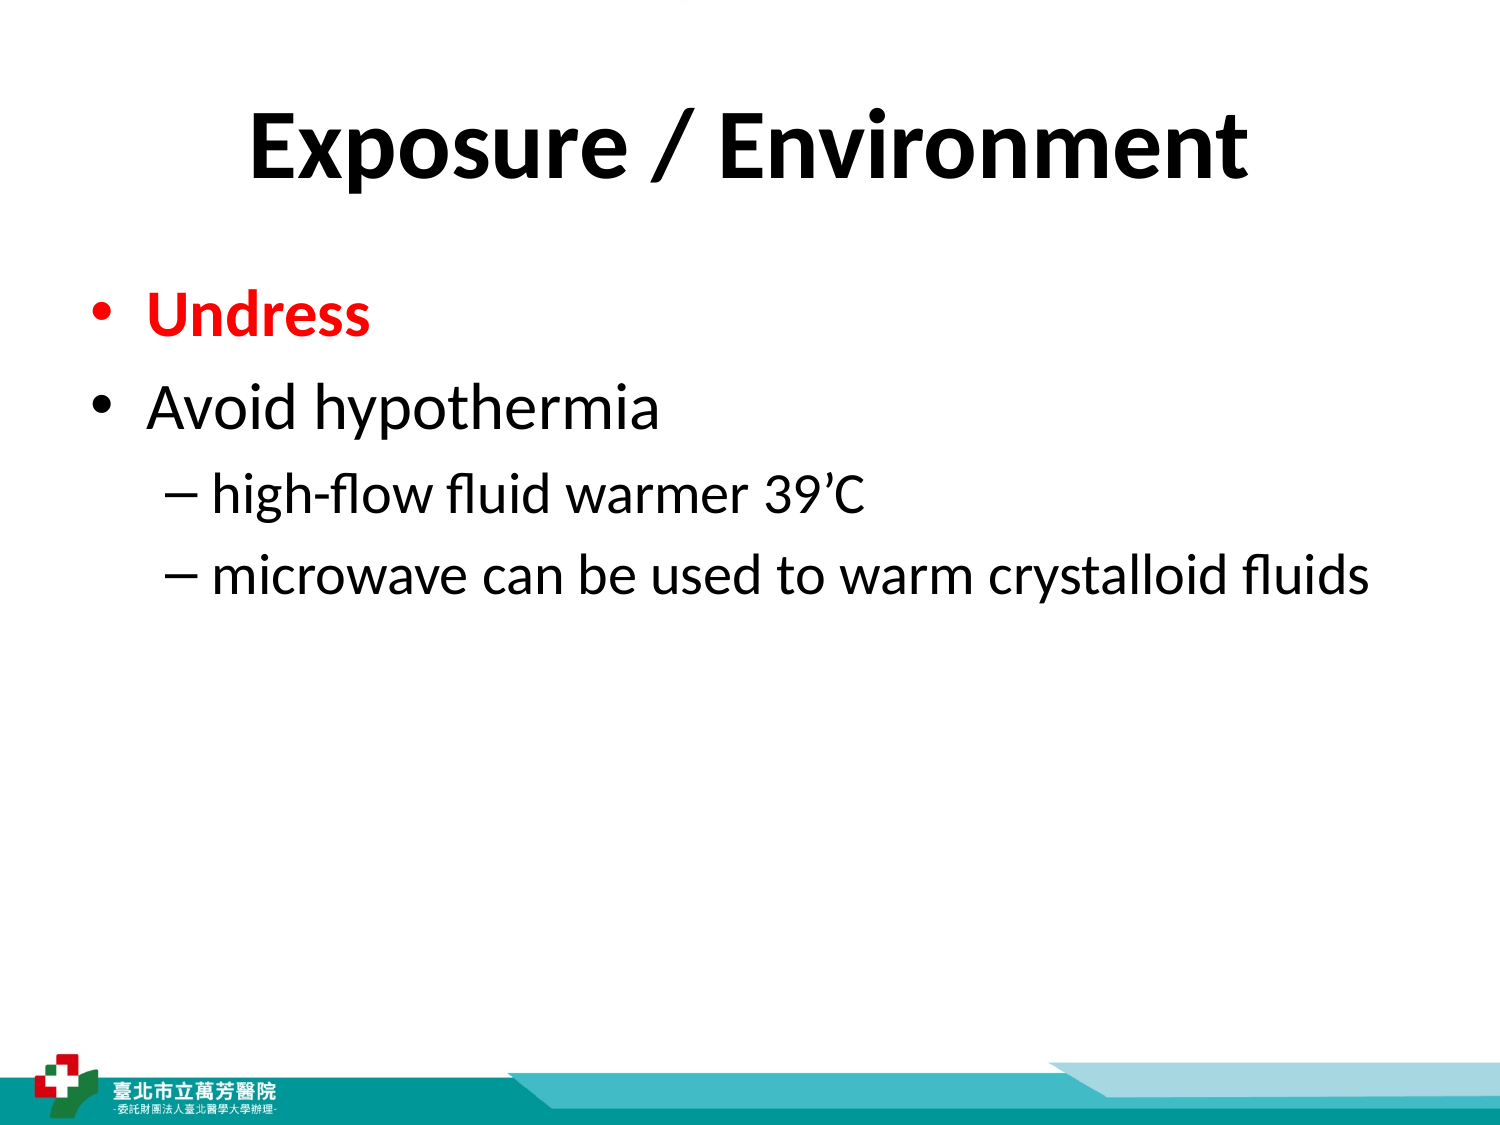

# Exposure / Environment
Undress
Avoid hypothermia
high-flow fluid warmer 39’C
microwave can be used to warm crystalloid fluids